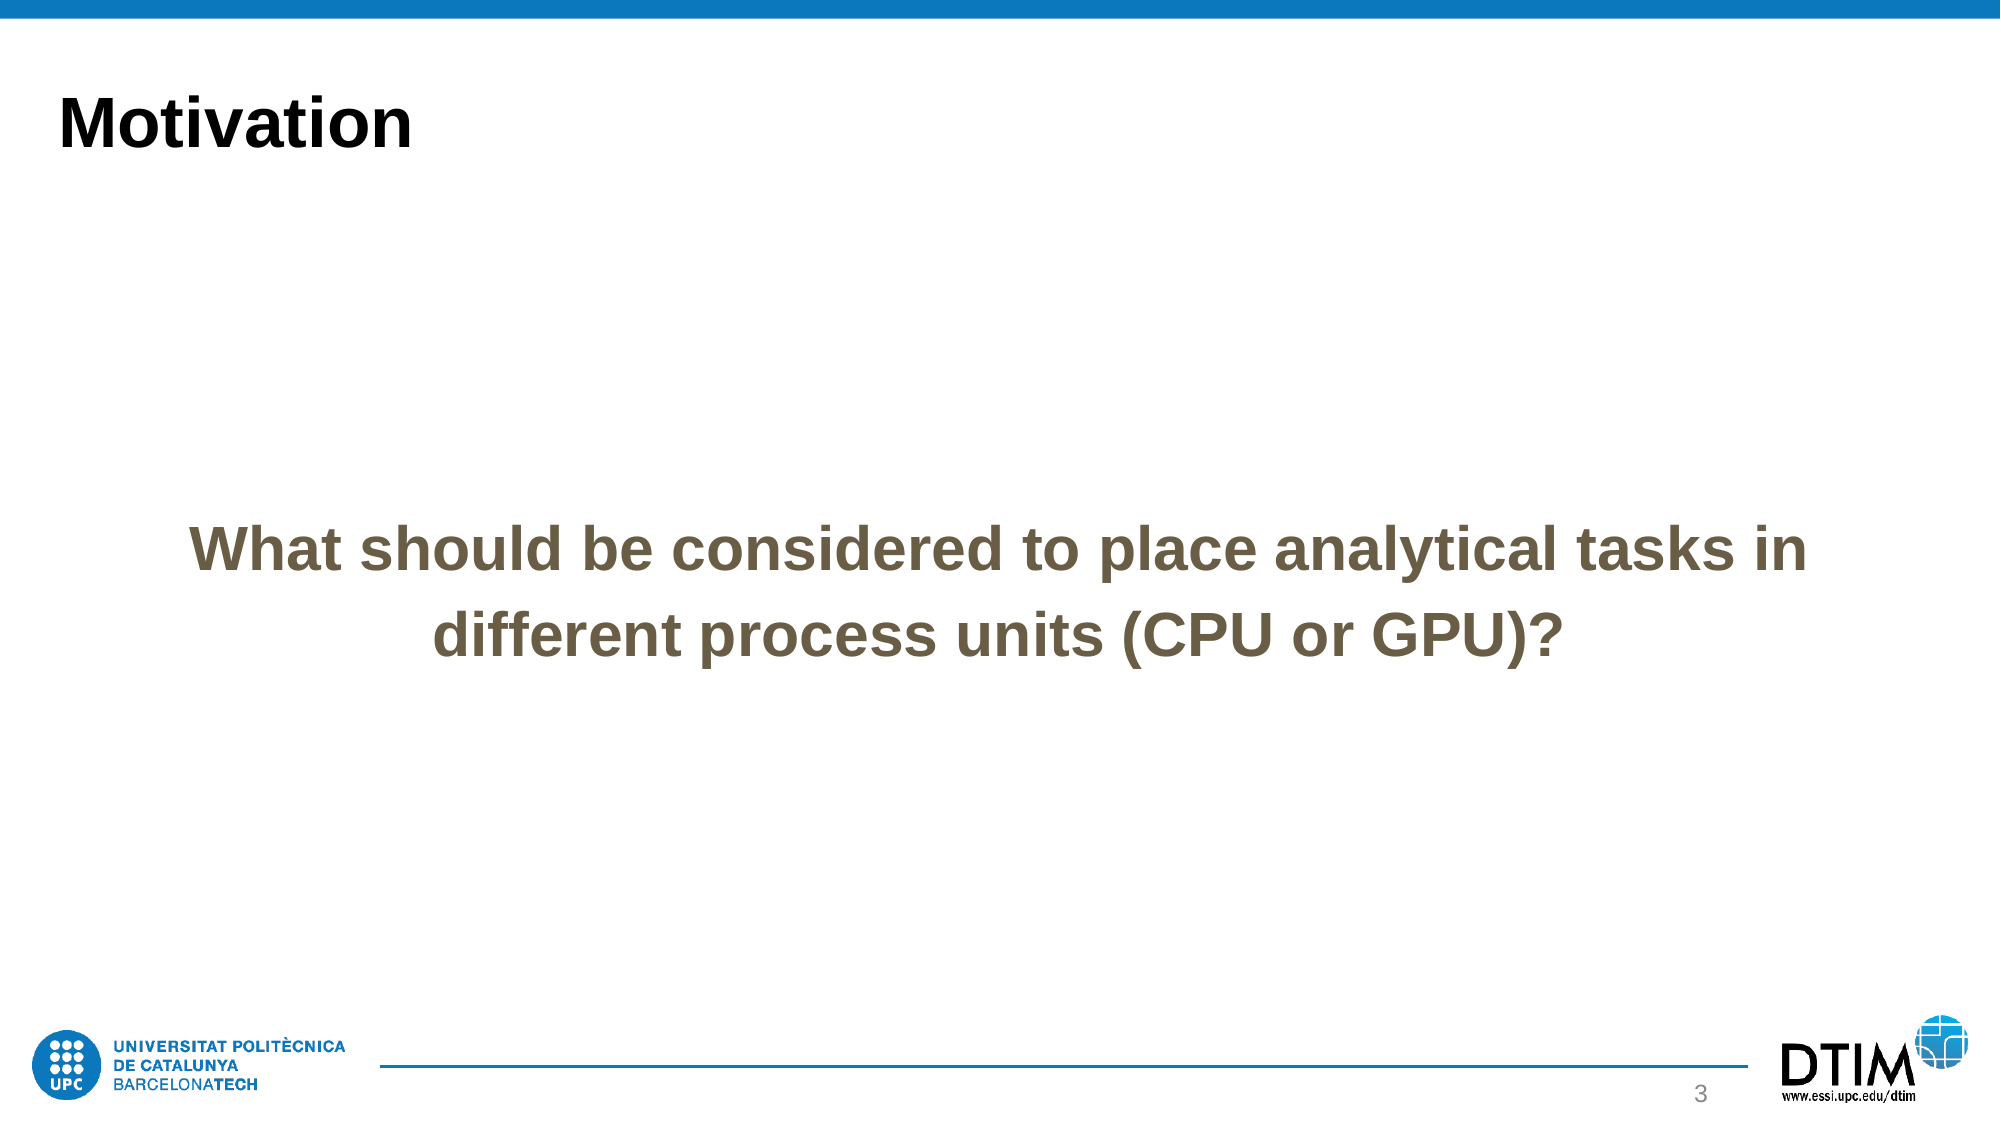

Motivation
What should be considered to place analytical tasks in different process units (CPU or GPU)?
3